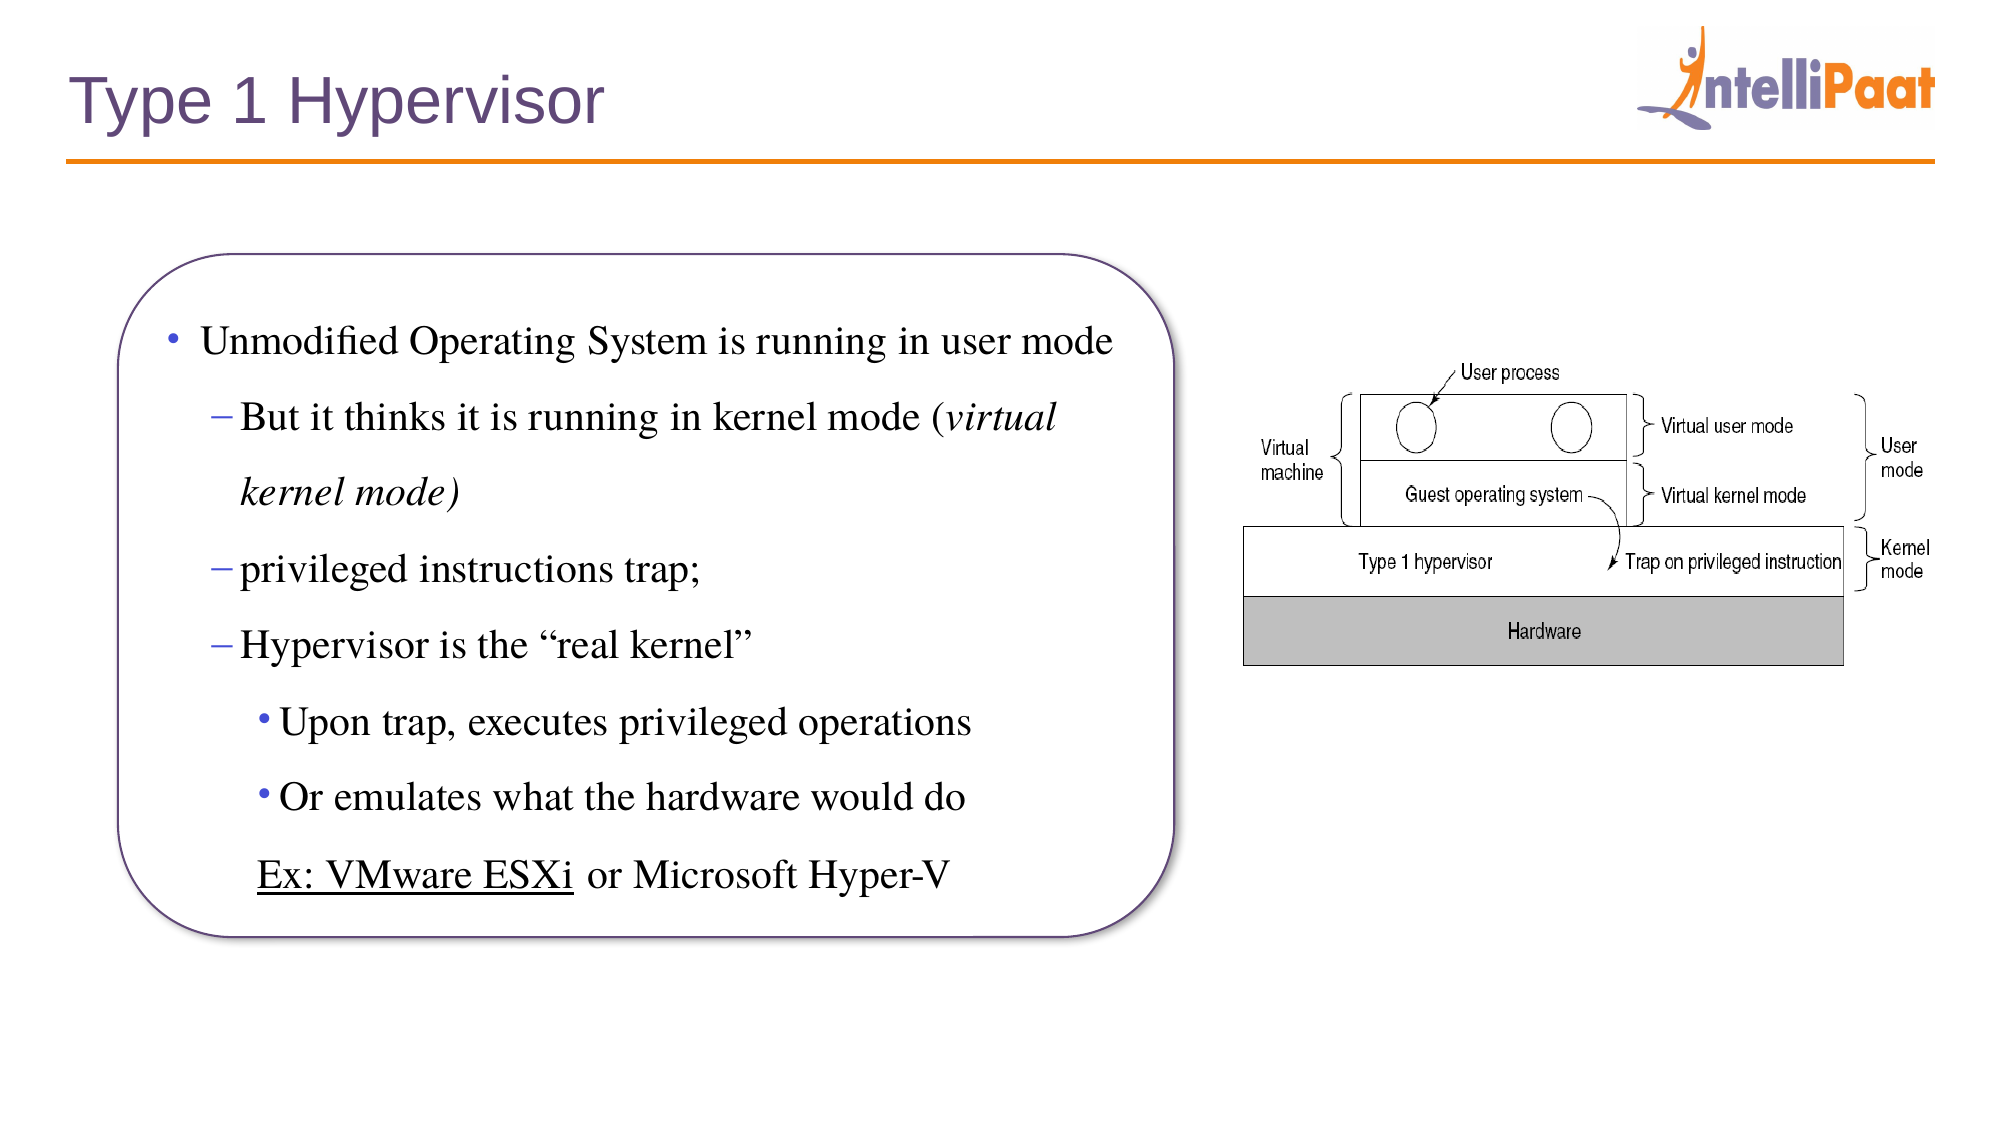

Type 1 Hypervisor

Unmodified Operating System is running in user mode
But it thinks it is running in kernel mode (virtual kernel mode)
privileged instructions trap;
Hypervisor is the “real kernel”
Upon trap, executes privileged operations
Or emulates what the hardware would do
Ex: VMware ESXi or Microsoft Hyper-V